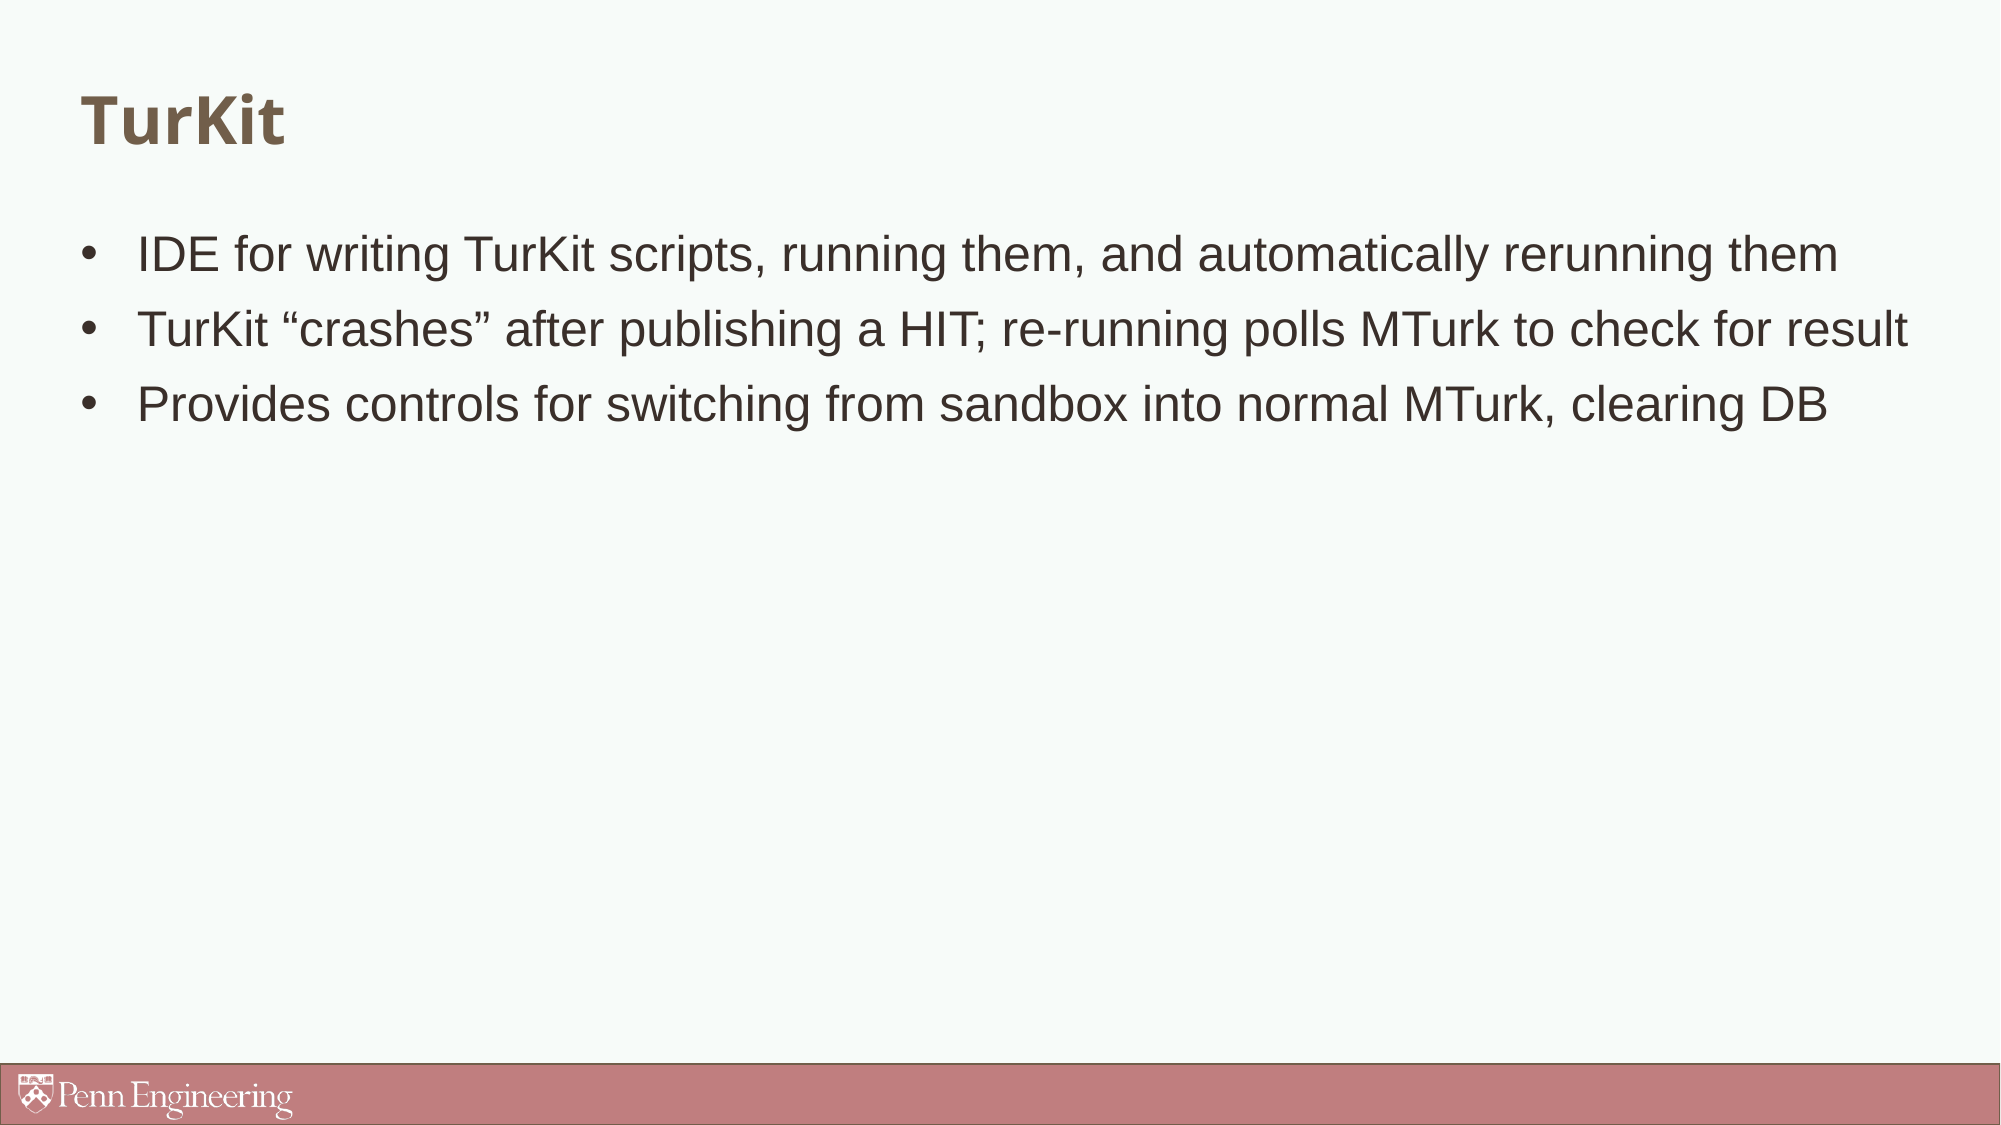

# TurKit
IDE for writing TurKit scripts, running them, and automatically rerunning them
TurKit “crashes” after publishing a HIT; re-running polls MTurk to check for result
Provides controls for switching from sandbox into normal MTurk, clearing DB